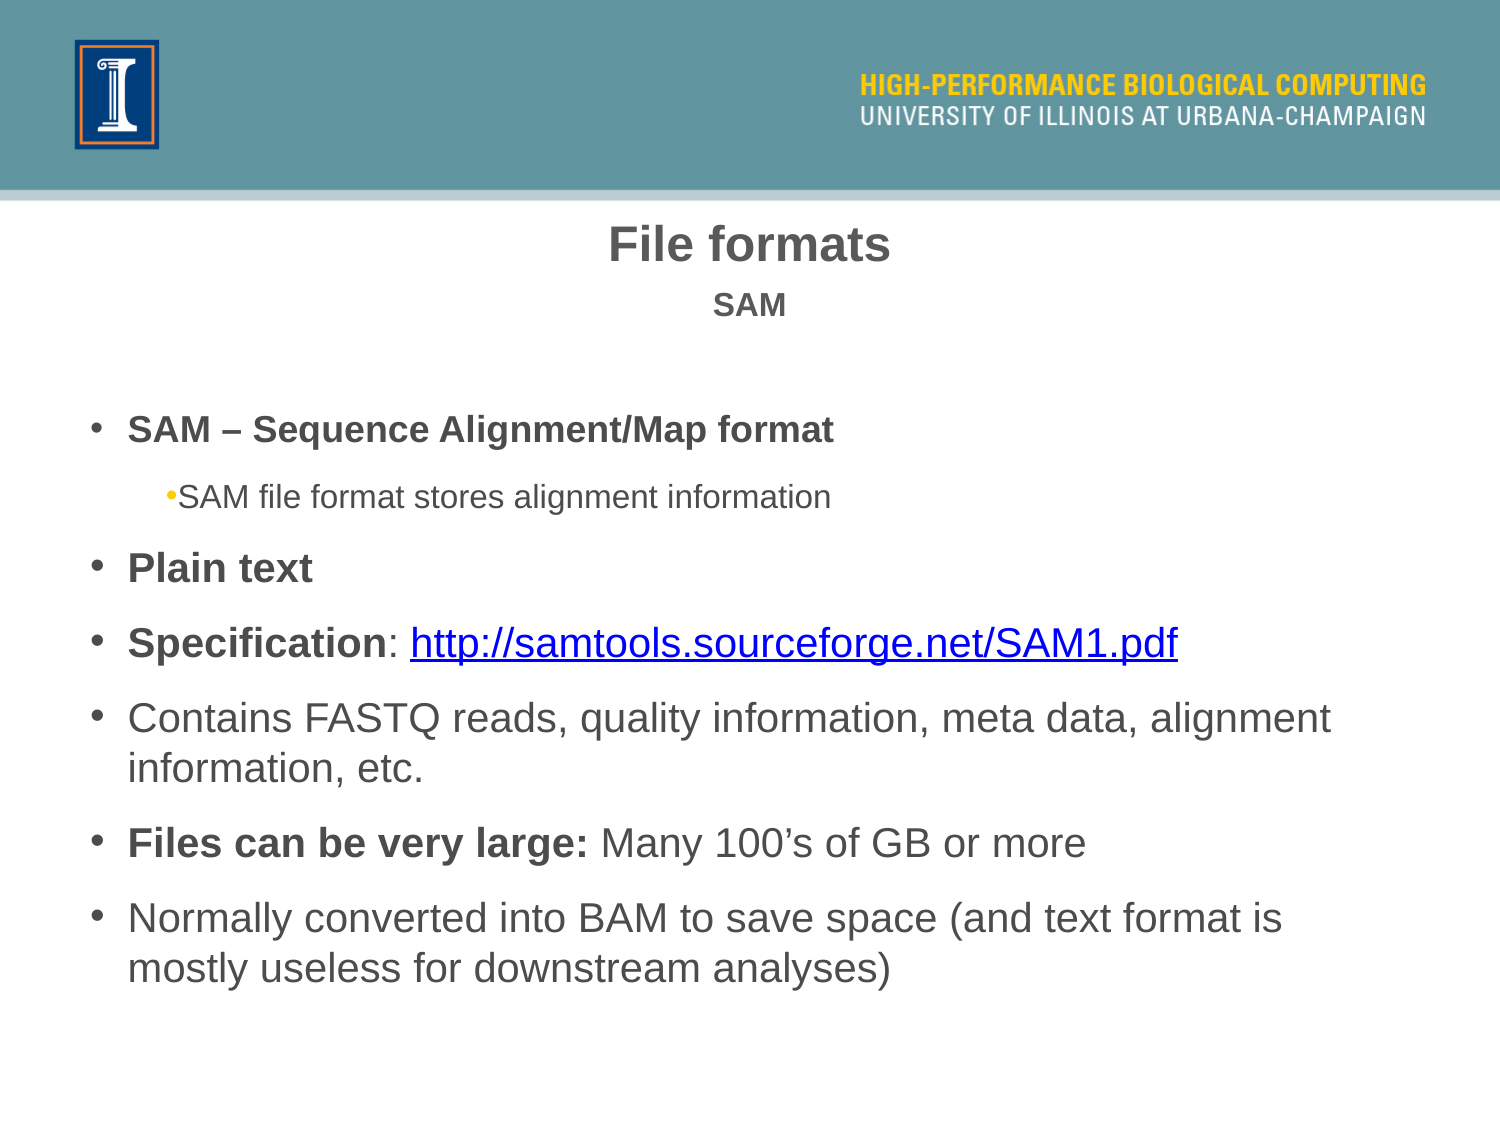

File formats
SAM
SAM – Sequence Alignment/Map format
SAM file format stores alignment information
Plain text
Specification: http://samtools.sourceforge.net/SAM1.pdf
Contains FASTQ reads, quality information, meta data, alignment information, etc.
Files can be very large: Many 100’s of GB or more
Normally converted into BAM to save space (and text format is mostly useless for downstream analyses)